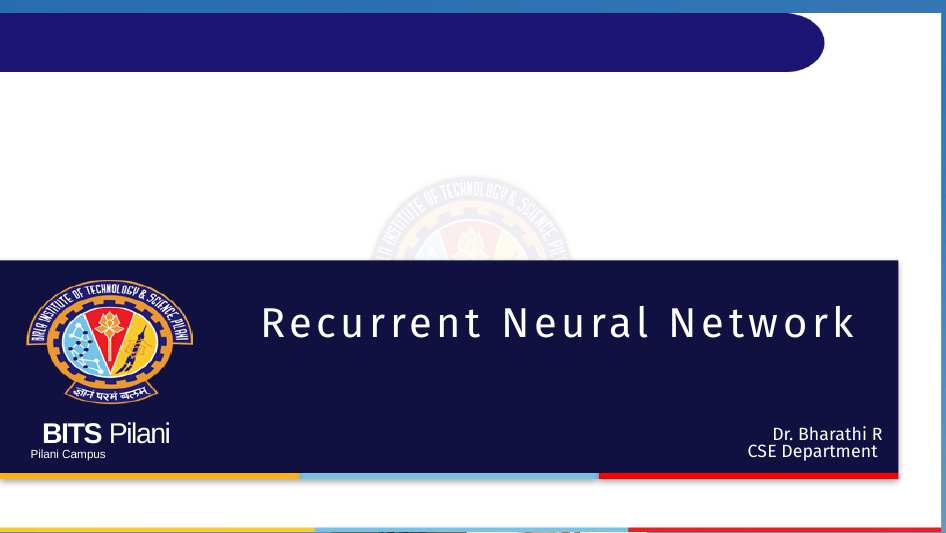

# Recurrent Neural Network
Dr. Bharathi R
CSE Department